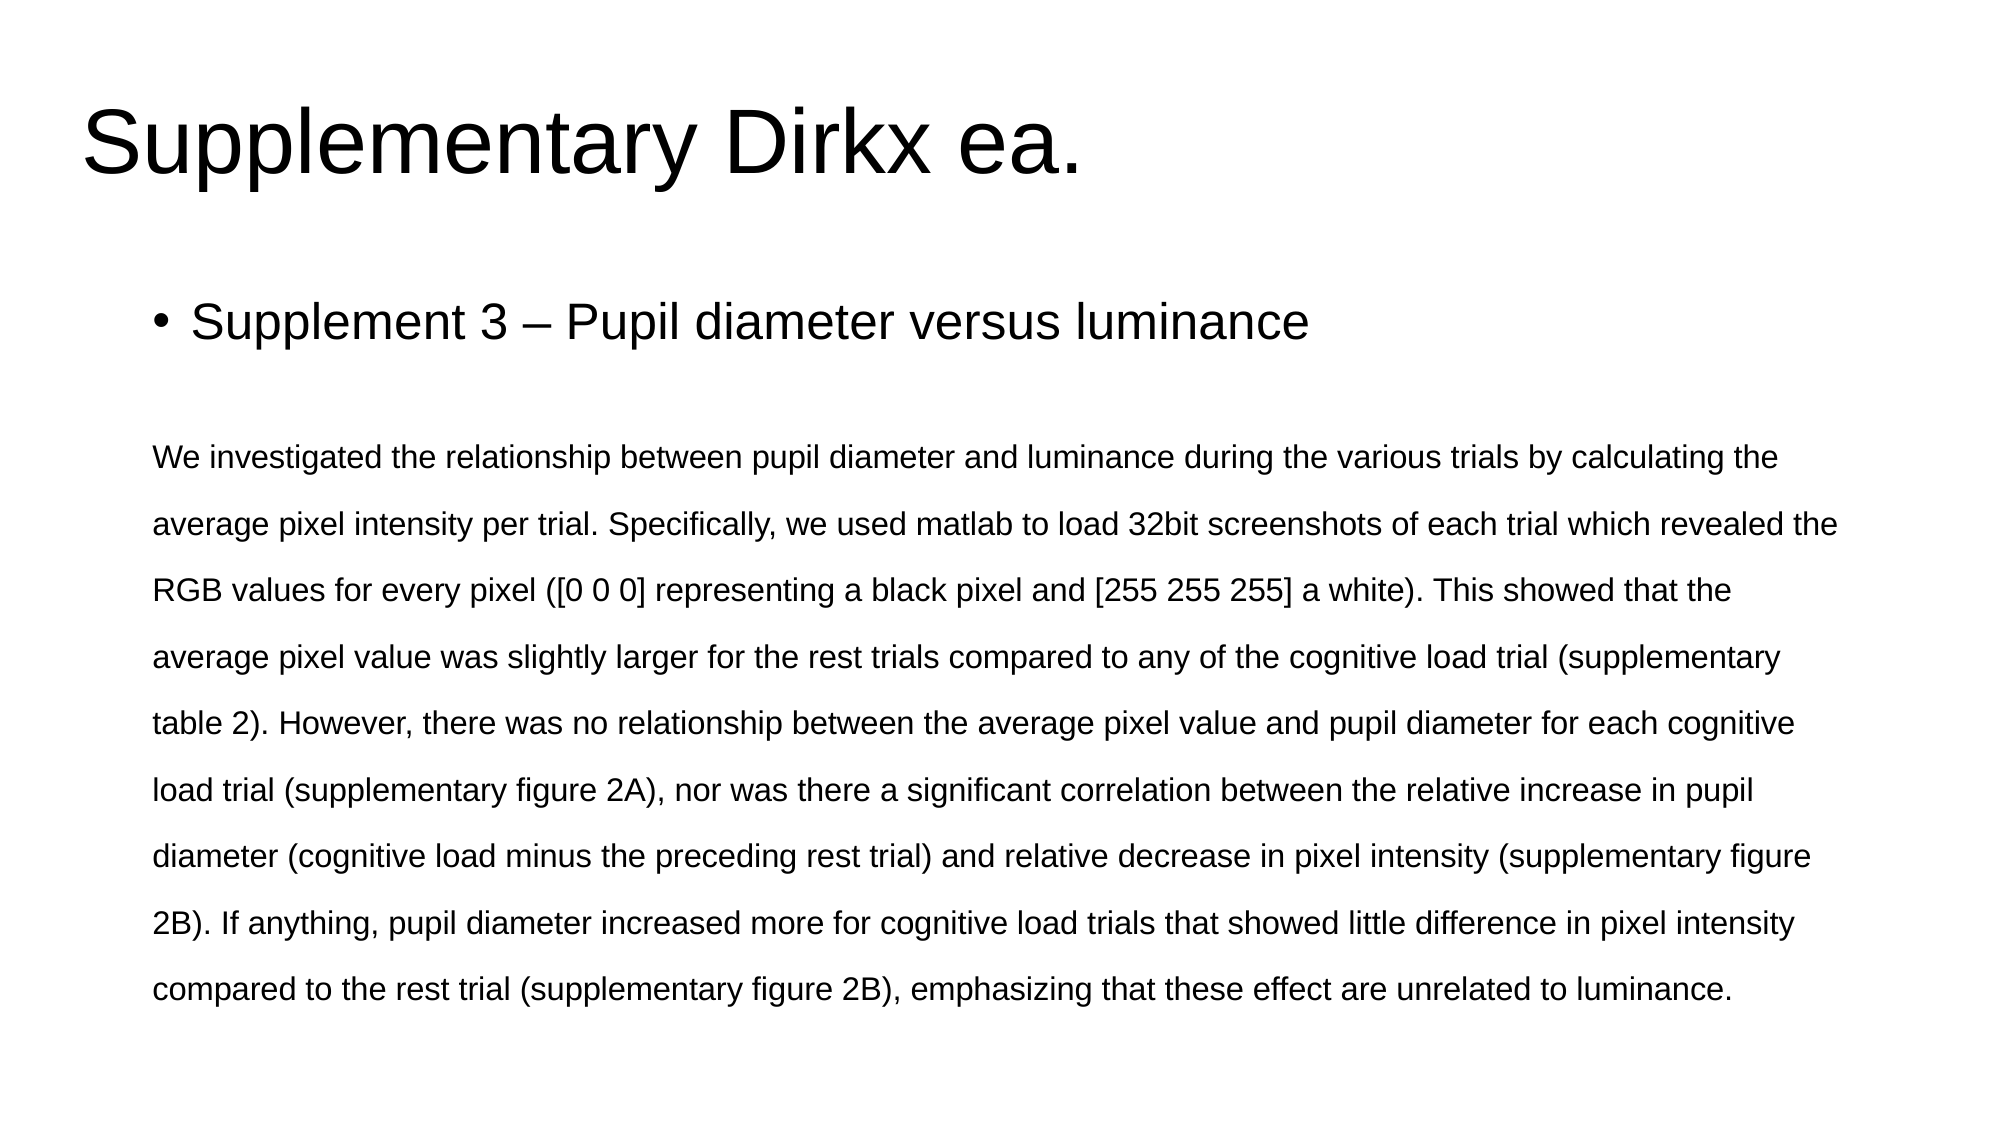

# Supplementary Dirkx ea.
Supplement 3 – Pupil diameter versus luminance

We investigated the relationship between pupil diameter and luminance during the various trials by calculating the average pixel intensity per trial. Specifically, we used matlab to load 32bit screenshots of each trial which revealed the RGB values for every pixel ([0 0 0] representing a black pixel and [255 255 255] a white). This showed that the average pixel value was slightly larger for the rest trials compared to any of the cognitive load trial (supplementary table 2). However, there was no relationship between the average pixel value and pupil diameter for each cognitive load trial (supplementary figure 2A), nor was there a significant correlation between the relative increase in pupil diameter (cognitive load minus the preceding rest trial) and relative decrease in pixel intensity (supplementary figure 2B). If anything, pupil diameter increased more for cognitive load trials that showed little difference in pixel intensity compared to the rest trial (supplementary figure 2B), emphasizing that these effect are unrelated to luminance.